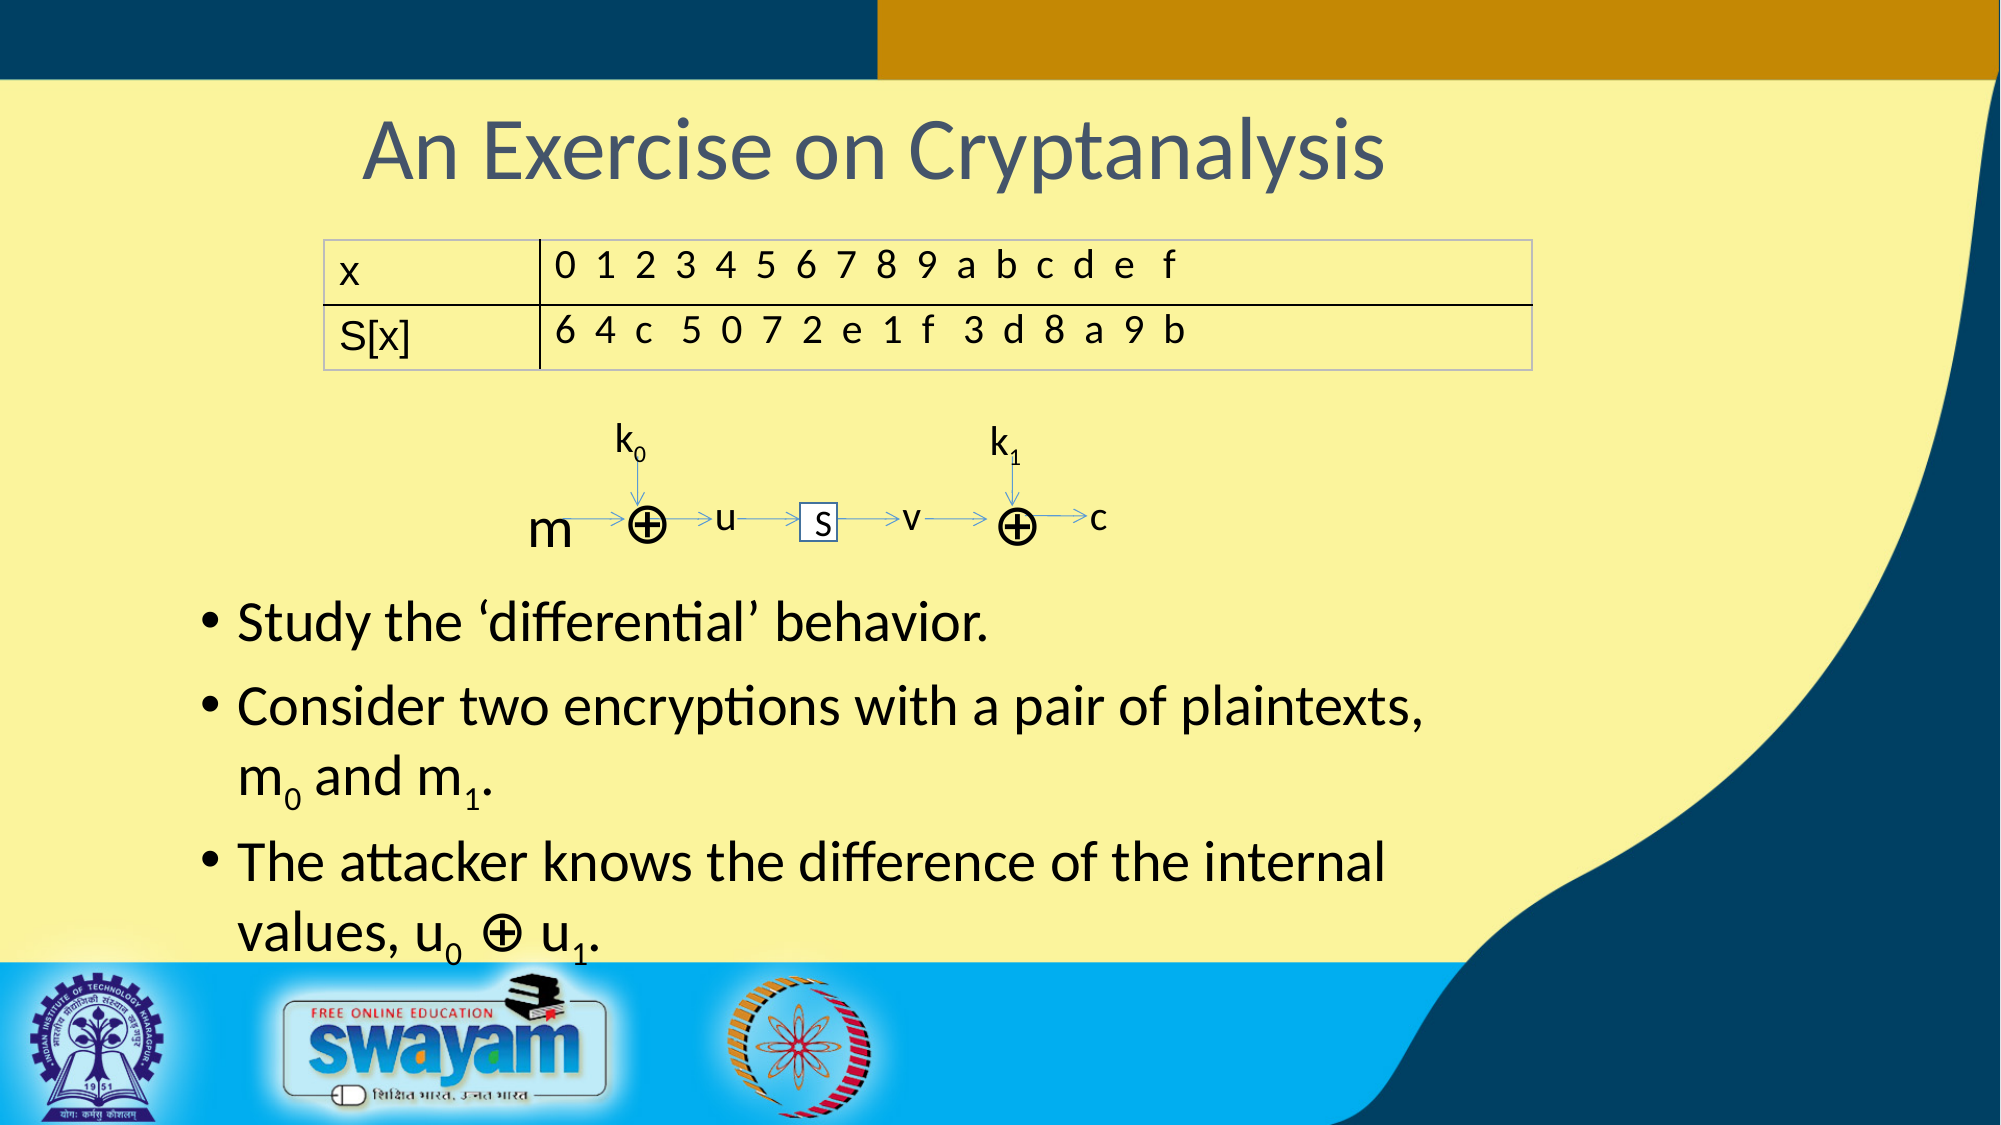

An Exercise on Cryptanalysis
| x | 0 1 2 3 4 5 6 7 8 9 a b c d e f |
| --- | --- |
| S[x] | 6 4 c 5 0 7 2 e 1 f 3 d 8 a 9 b |
k0
k1
m
u
v
c
⊕
⊕
S
Study the ‘differential’ behavior.
Consider two encryptions with a pair of plaintexts, m0 and m1.
The attacker knows the difference of the internal values, u0 ⊕ u1.